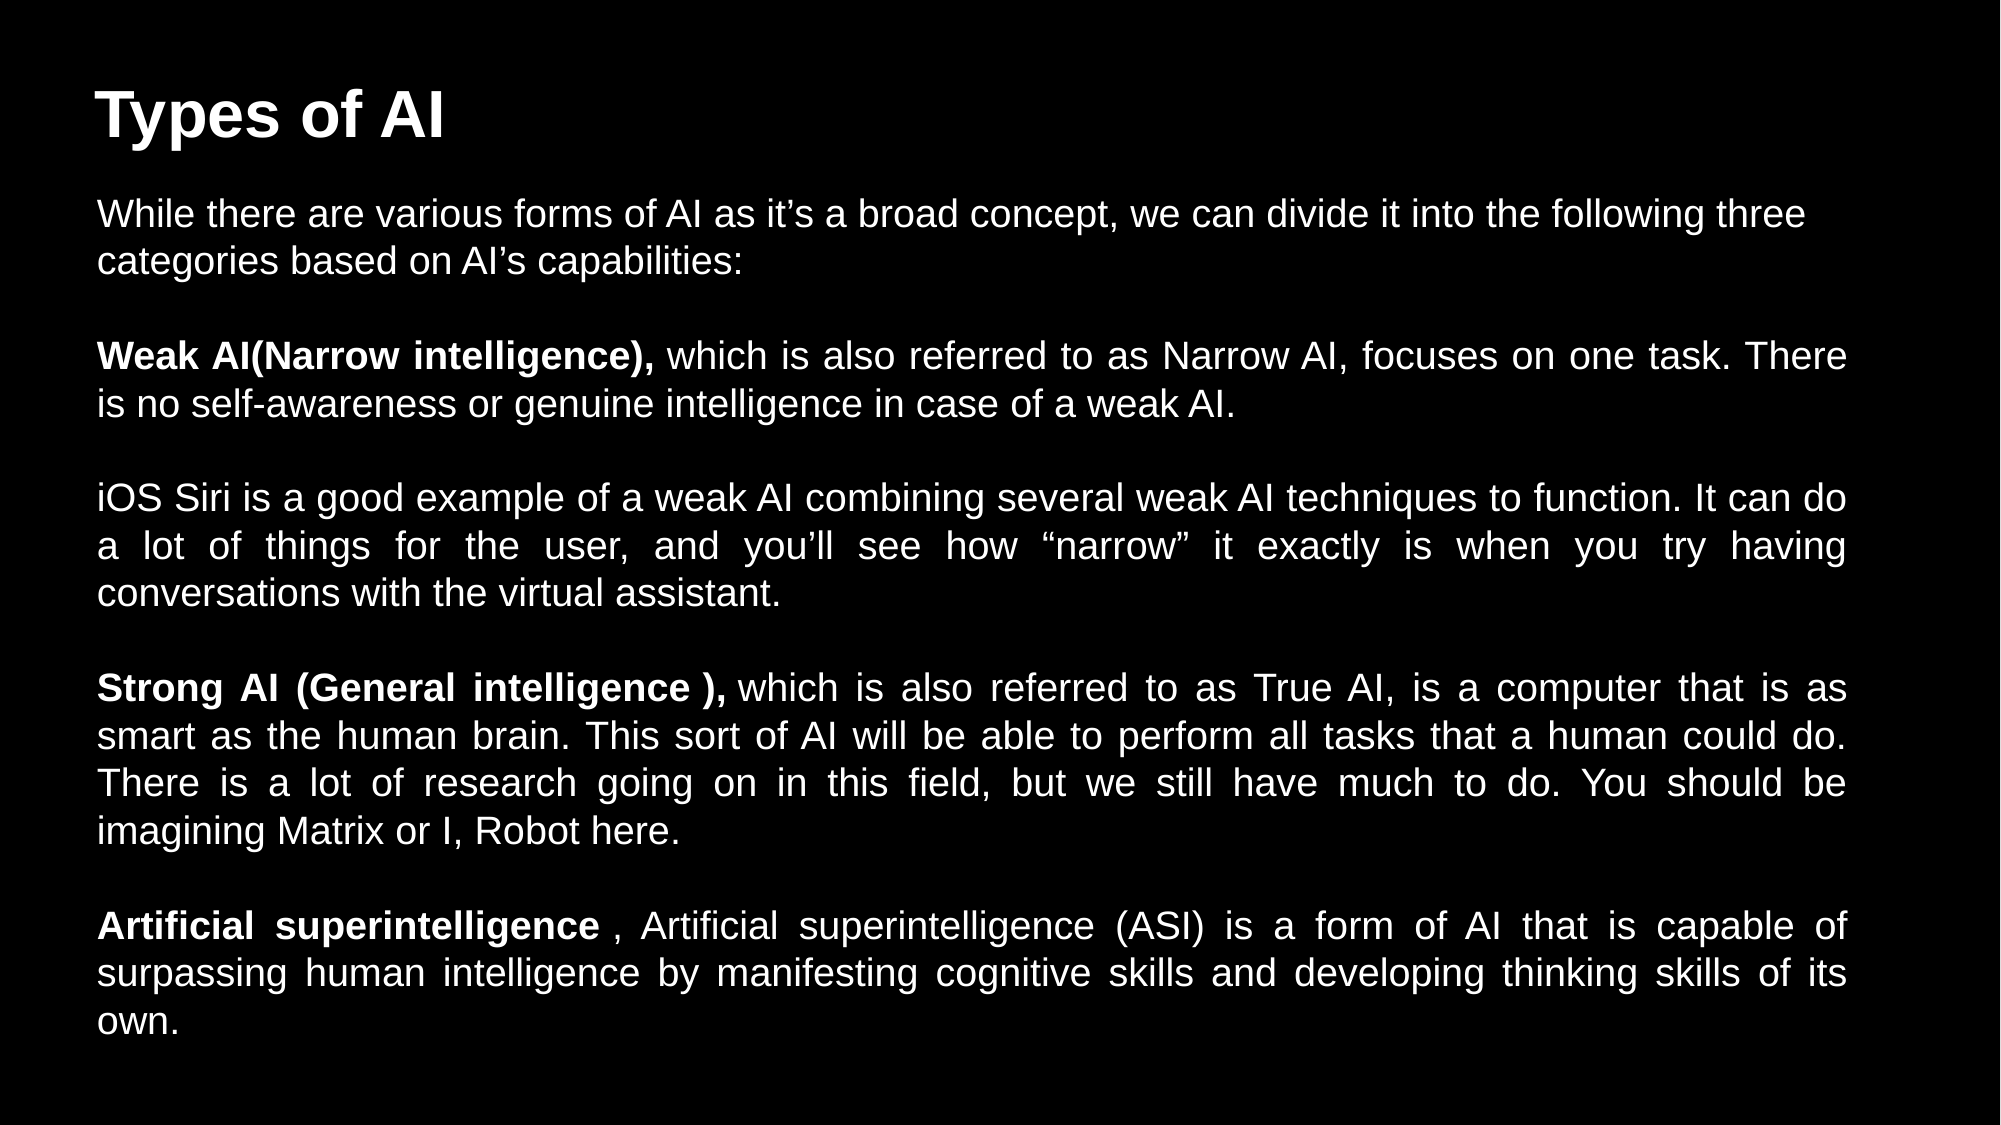

# Types of AI
While there are various forms of AI as it’s a broad concept, we can divide it into the following three categories based on AI’s capabilities:

Weak AI(Narrow intelligence), which is also referred to as Narrow AI, focuses on one task. There is no self-awareness or genuine intelligence in case of a weak AI.

iOS Siri is a good example of a weak AI combining several weak AI techniques to function. It can do a lot of things for the user, and you’ll see how “narrow” it exactly is when you try having conversations with the virtual assistant.

Strong AI (General intelligence ), which is also referred to as True AI, is a computer that is as smart as the human brain. This sort of AI will be able to perform all tasks that a human could do. There is a lot of research going on in this field, but we still have much to do. You should be imagining Matrix or I, Robot here.

Artificial superintelligence , Artificial superintelligence (ASI) is a form of AI that is capable of surpassing human intelligence by manifesting cognitive skills and developing thinking skills of its own.